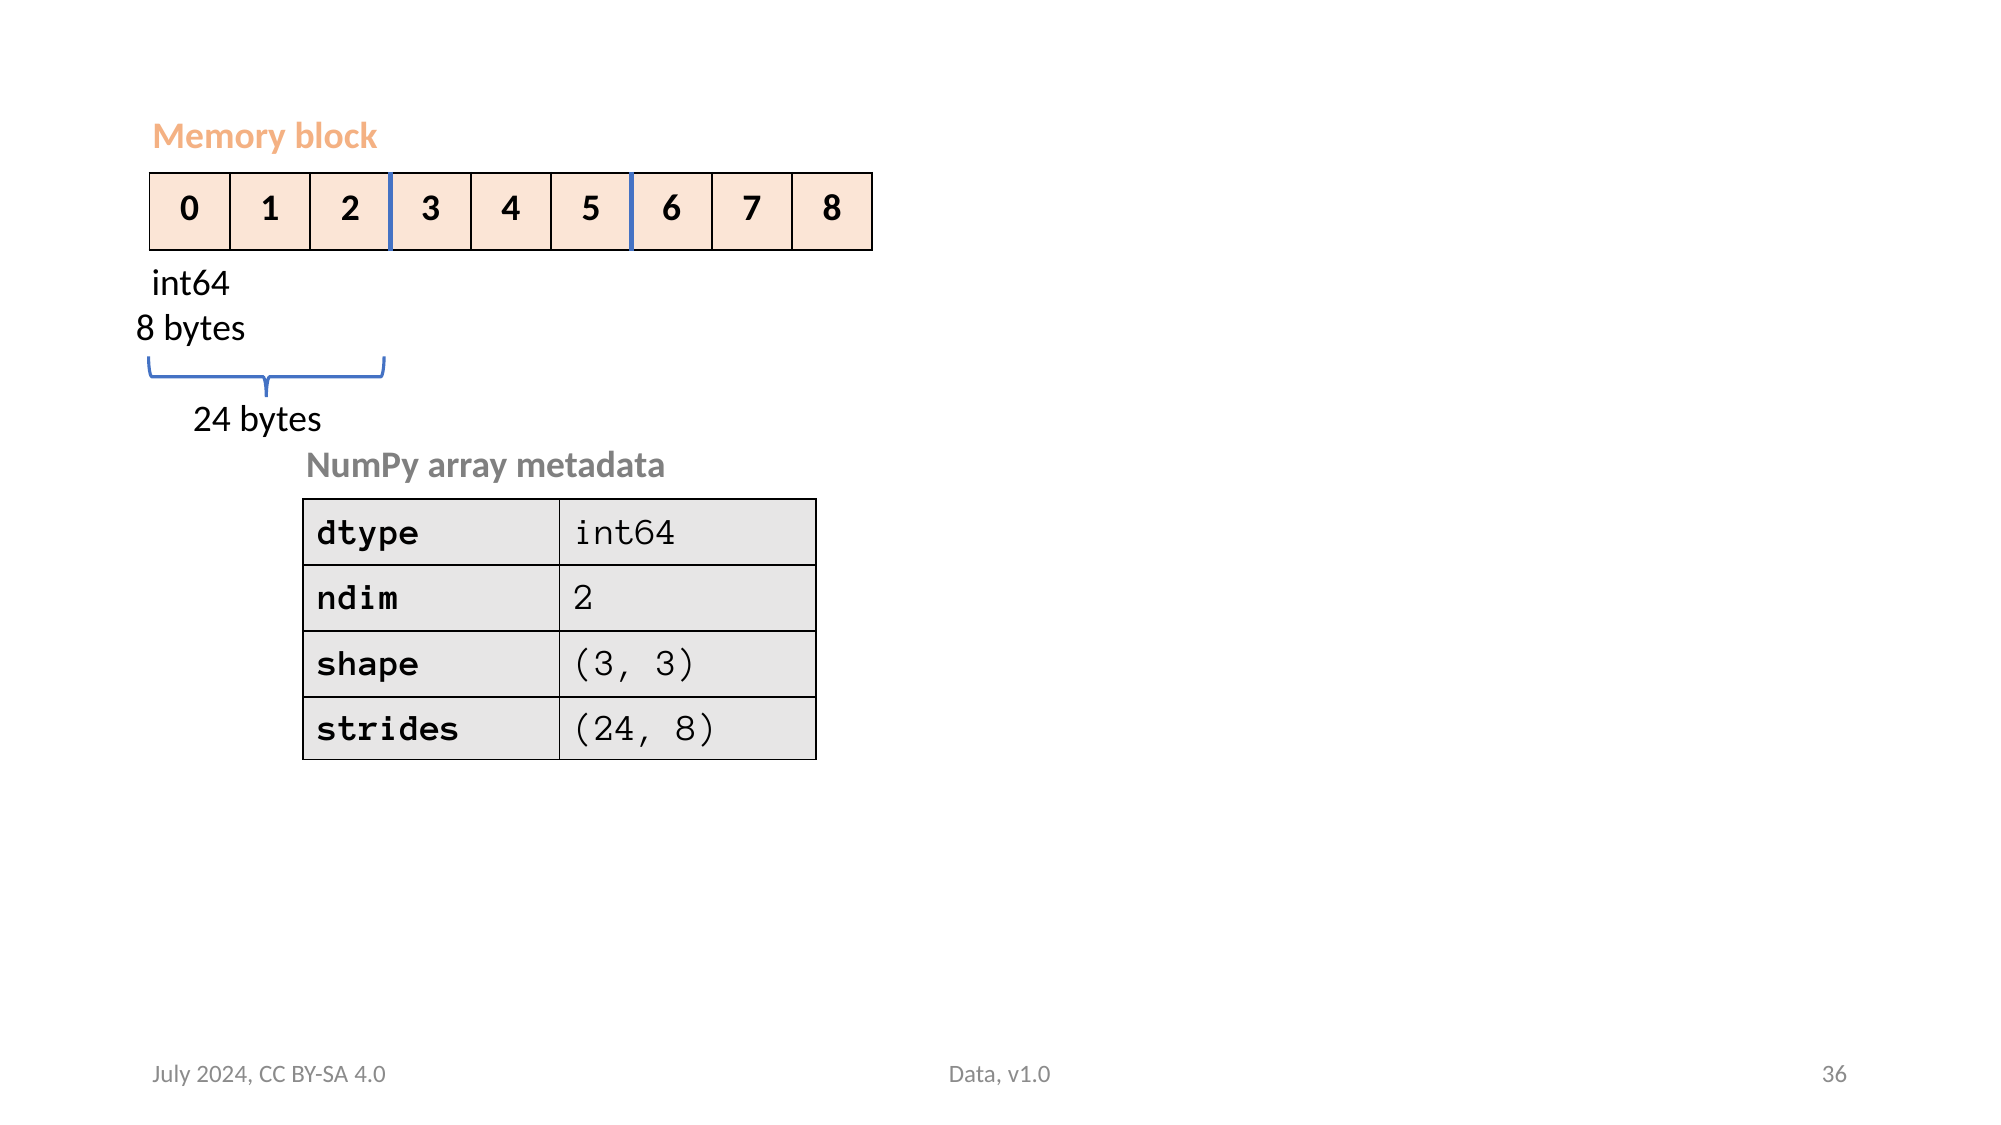

Memory block
| 0 | 1 | 2 | 3 | 4 | 5 | 6 | 7 | 8 |
| --- | --- | --- | --- | --- | --- | --- | --- | --- |
int64
8 bytes

24 bytes
NumPy array metadata
| dtype | int64 |
| --- | --- |
| ndim | 2 |
| shape | (3, 3) |
| strides | (24, 8) |
July 2024, CC BY-SA 4.0
Data, v1.0
36